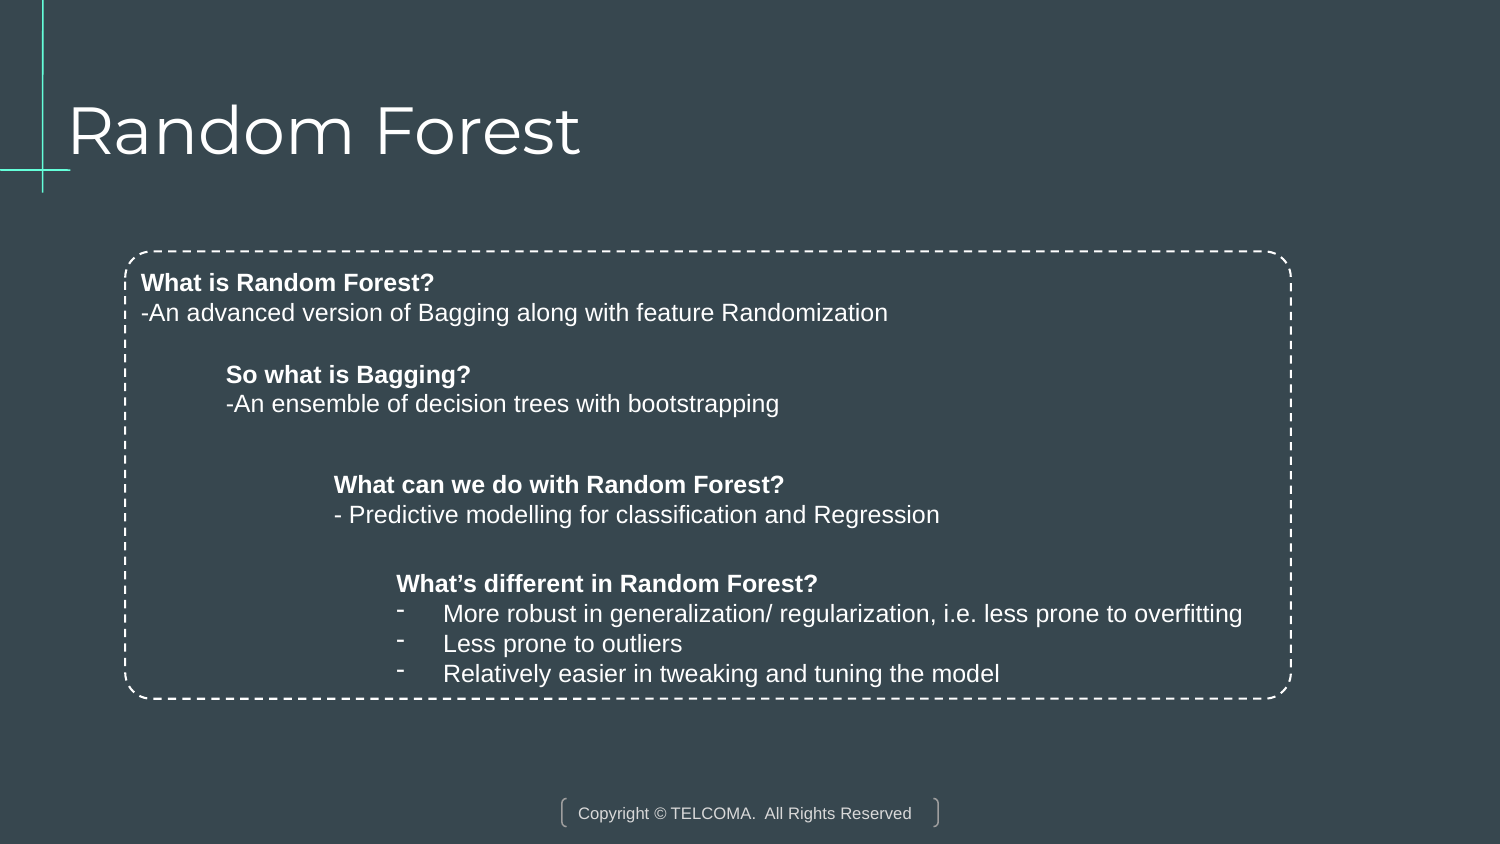

# Random Forest

What is Random Forest?
-An advanced version of Bagging along with feature Randomization
So what is Bagging?
-An ensemble of decision trees with bootstrapping
What can we do with Random Forest?
- Predictive modelling for classification and Regression
What’s different in Random Forest?
More robust in generalization/ regularization, i.e. less prone to overfitting
Less prone to outliers
Relatively easier in tweaking and tuning the model